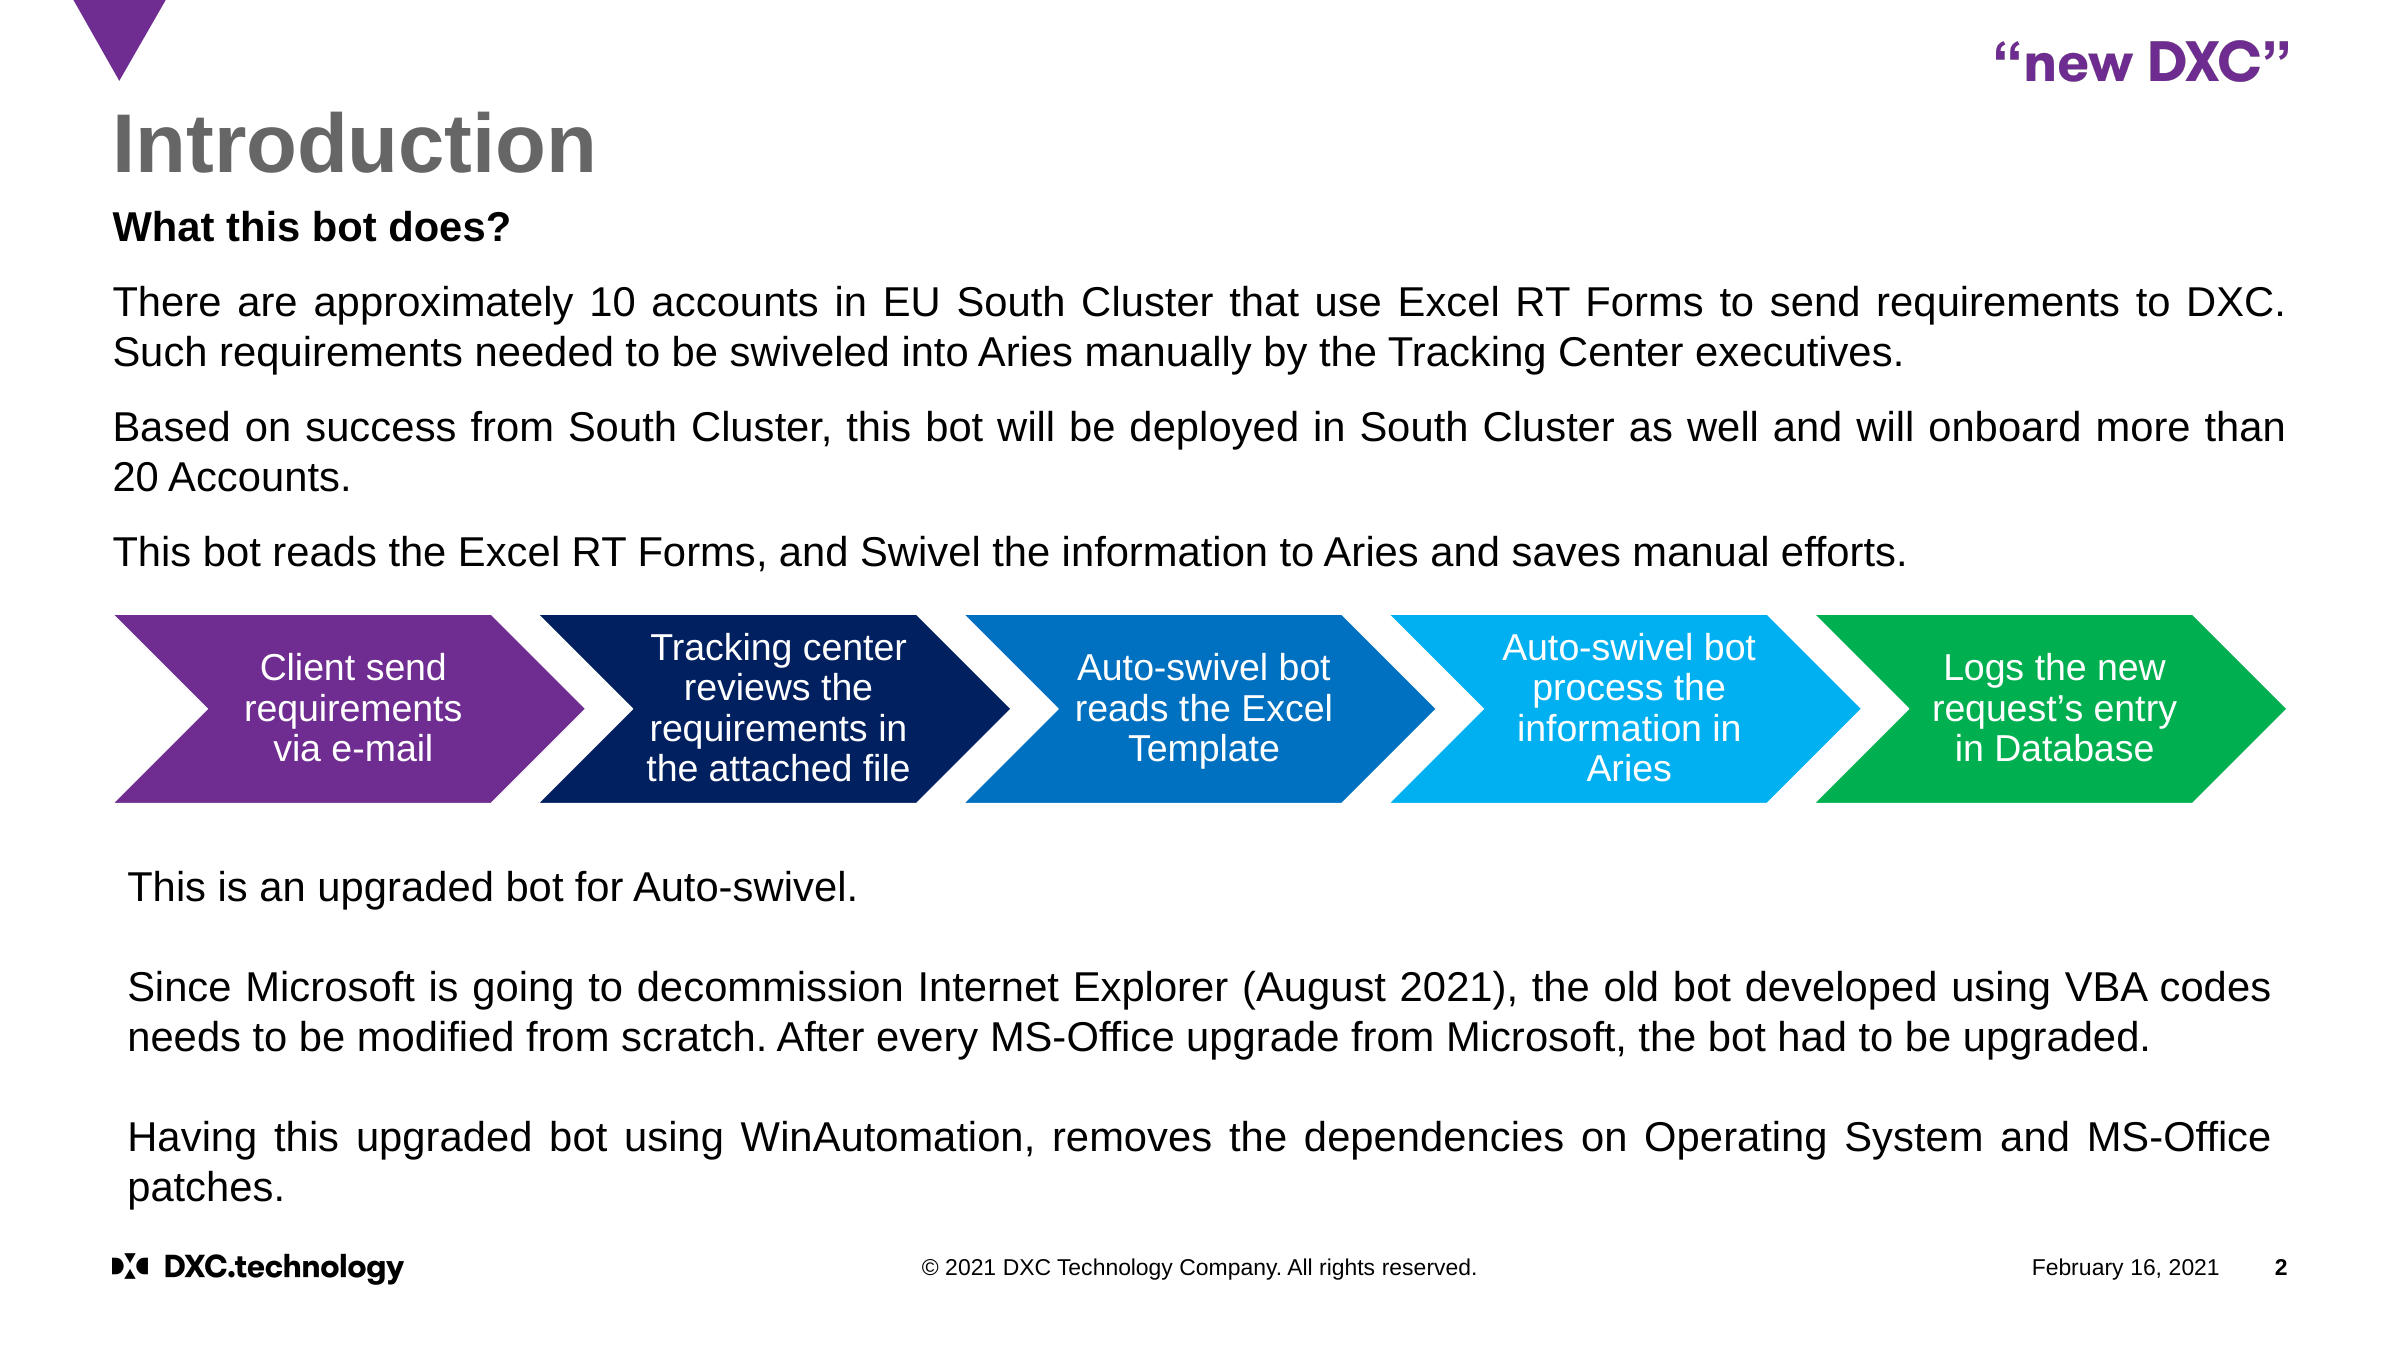

# Introduction
What this bot does?
There are approximately 10 accounts in EU South Cluster that use Excel RT Forms to send requirements to DXC. Such requirements needed to be swiveled into Aries manually by the Tracking Center executives.
Based on success from South Cluster, this bot will be deployed in South Cluster as well and will onboard more than 20 Accounts.
This bot reads the Excel RT Forms, and Swivel the information to Aries and saves manual efforts.

Client send requirements via e-mail
Tracking center reviews the requirements in the attached file
Auto-swivel bot reads the Excel Template
Auto-swivel bot process the information in Aries
Logs the new request’s entry in Database
This is an upgraded bot for Auto-swivel.

Since Microsoft is going to decommission Internet Explorer (August 2021), the old bot developed using VBA codes needs to be modified from scratch. After every MS-Office upgrade from Microsoft, the bot had to be upgraded.

Having this upgraded bot using WinAutomation, removes the dependencies on Operating System and MS-Office patches.